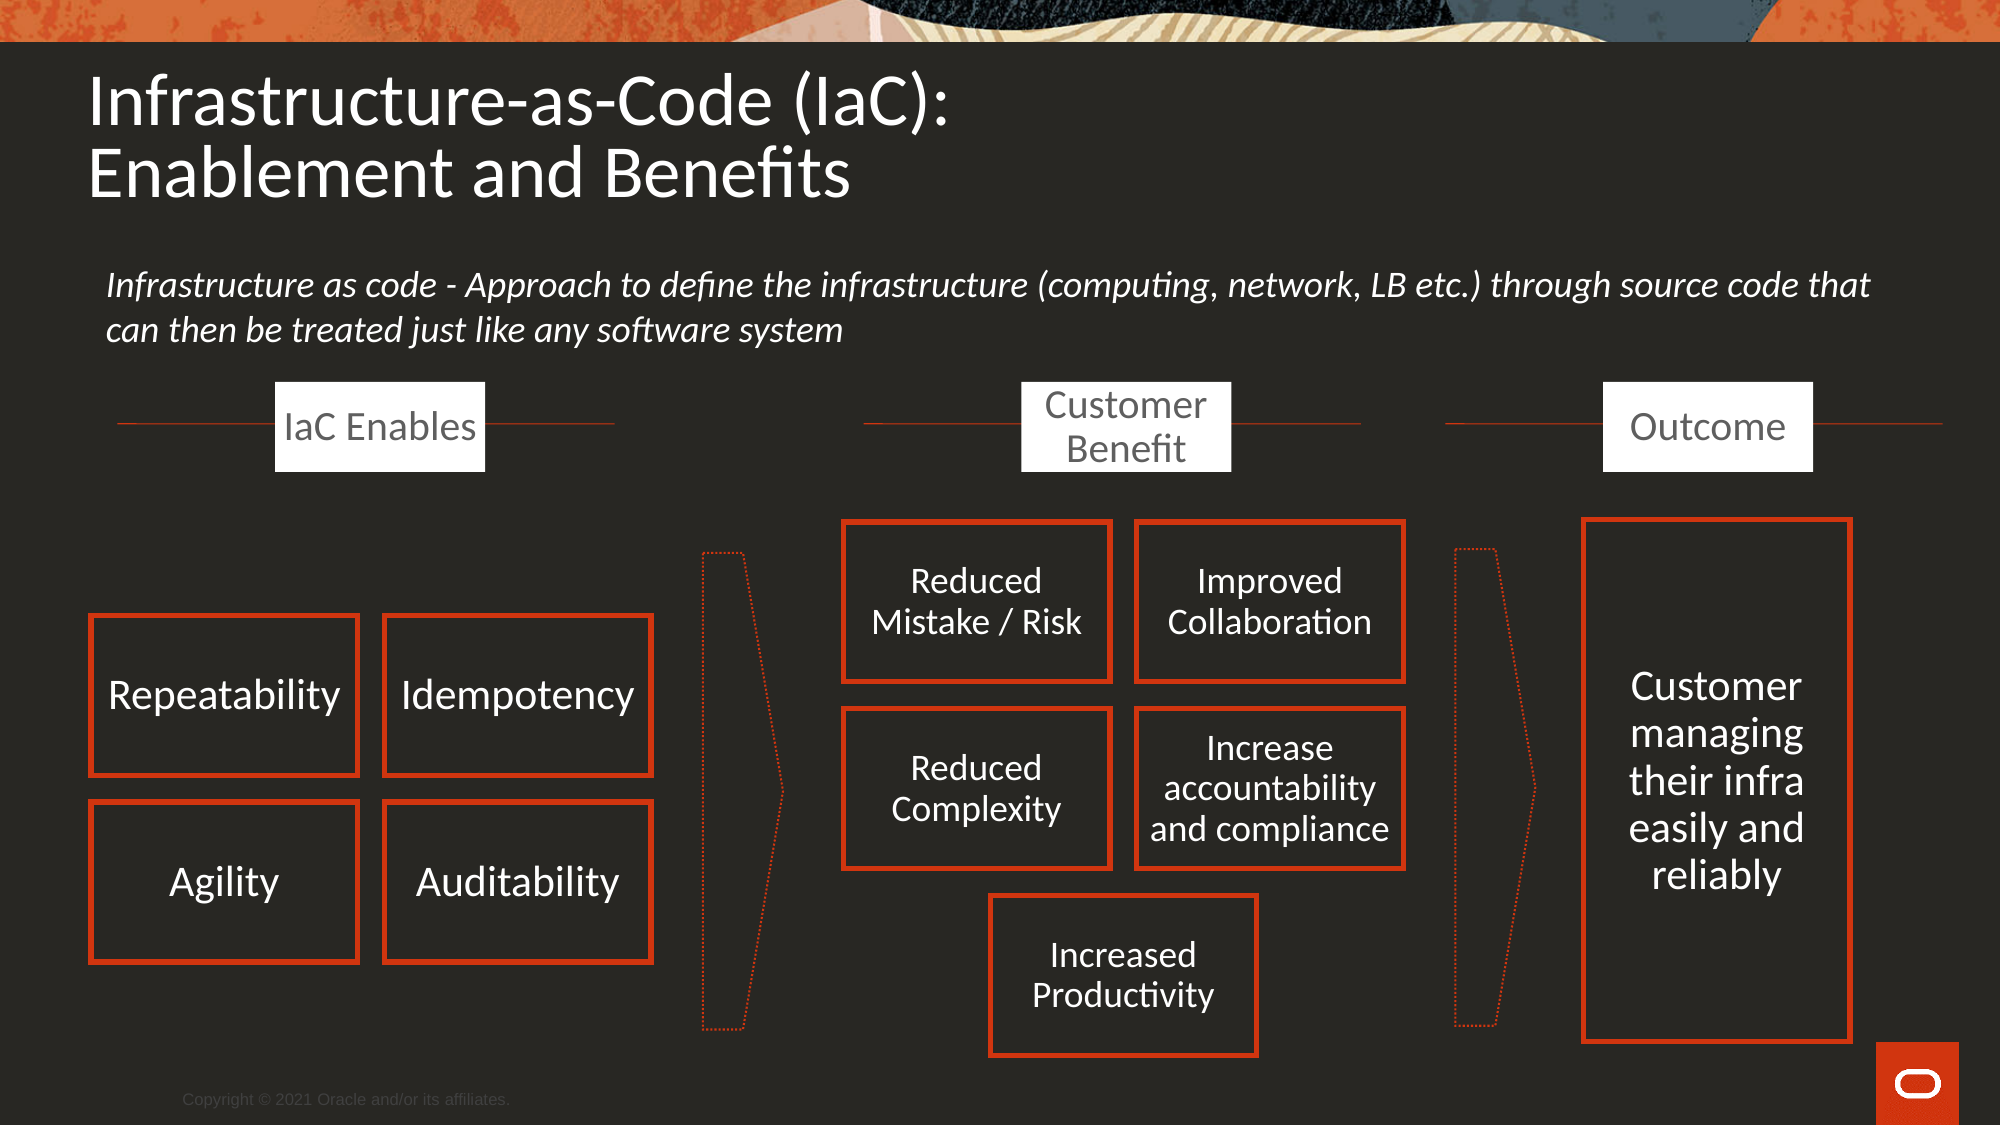

Infrastructure-as-Code (IaC): Enablement and Benefits
Infrastructure as code - Approach to define the infrastructure (computing, network, LB etc.) through source code that can then be treated just like any software system
IaC Enables
Customer Benefit
Outcome

Customer managing their infra easily and reliably
Reduced Mistake / Risk
Improved Collaboration
Reduced Complexity
Increase accountability and compliance
Increased Productivity

Repeatability
Idempotency
Agility
Auditability
Copyright © 2021 Oracle and/or its affiliates.